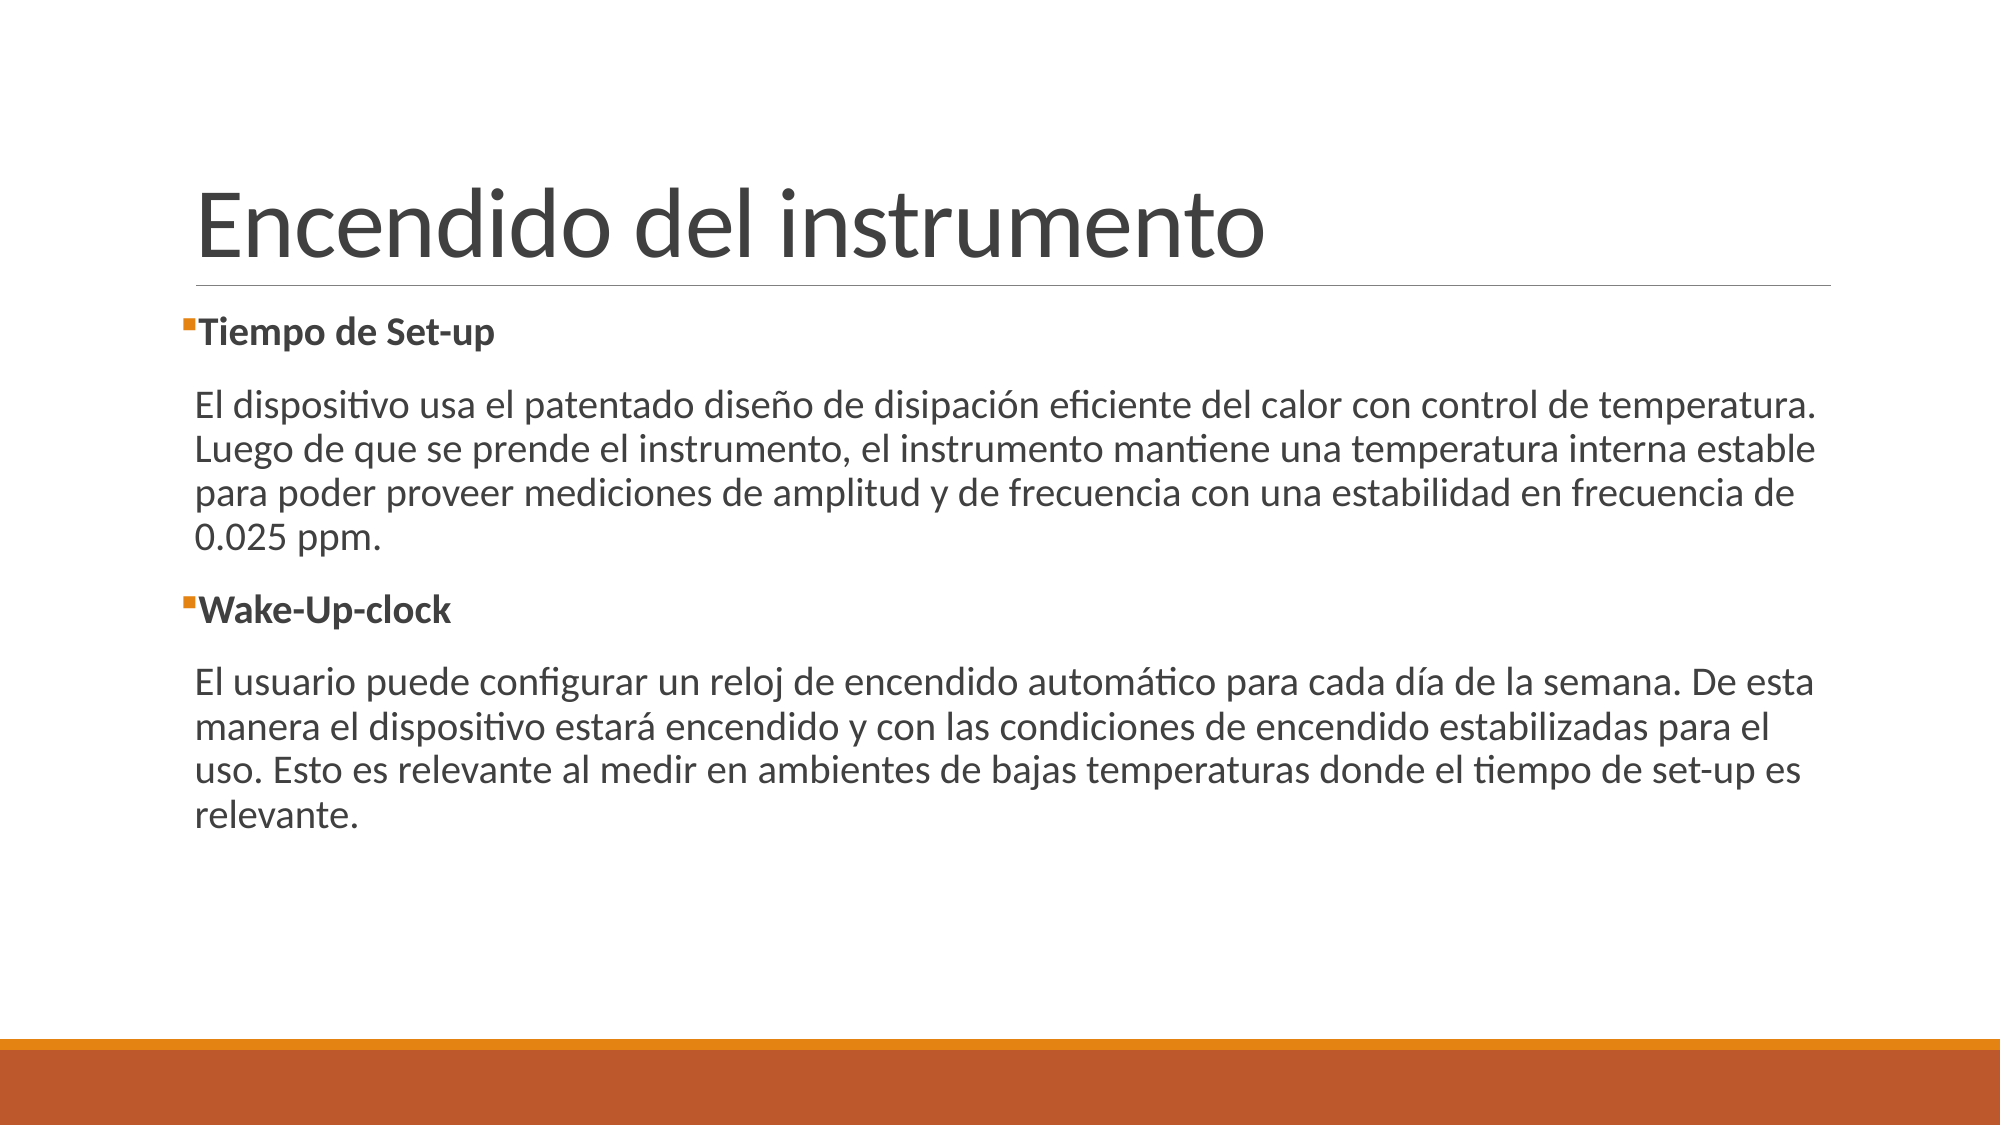

# Encendido del instrumento
Tiempo de Set-up
El dispositivo usa el patentado diseño de disipación eficiente del calor con control de temperatura. Luego de que se prende el instrumento, el instrumento mantiene una temperatura interna estable para poder proveer mediciones de amplitud y de frecuencia con una estabilidad en frecuencia de 0.025 ppm.
Wake-Up-clock
El usuario puede configurar un reloj de encendido automático para cada día de la semana. De esta manera el dispositivo estará encendido y con las condiciones de encendido estabilizadas para el uso. Esto es relevante al medir en ambientes de bajas temperaturas donde el tiempo de set-up es relevante.